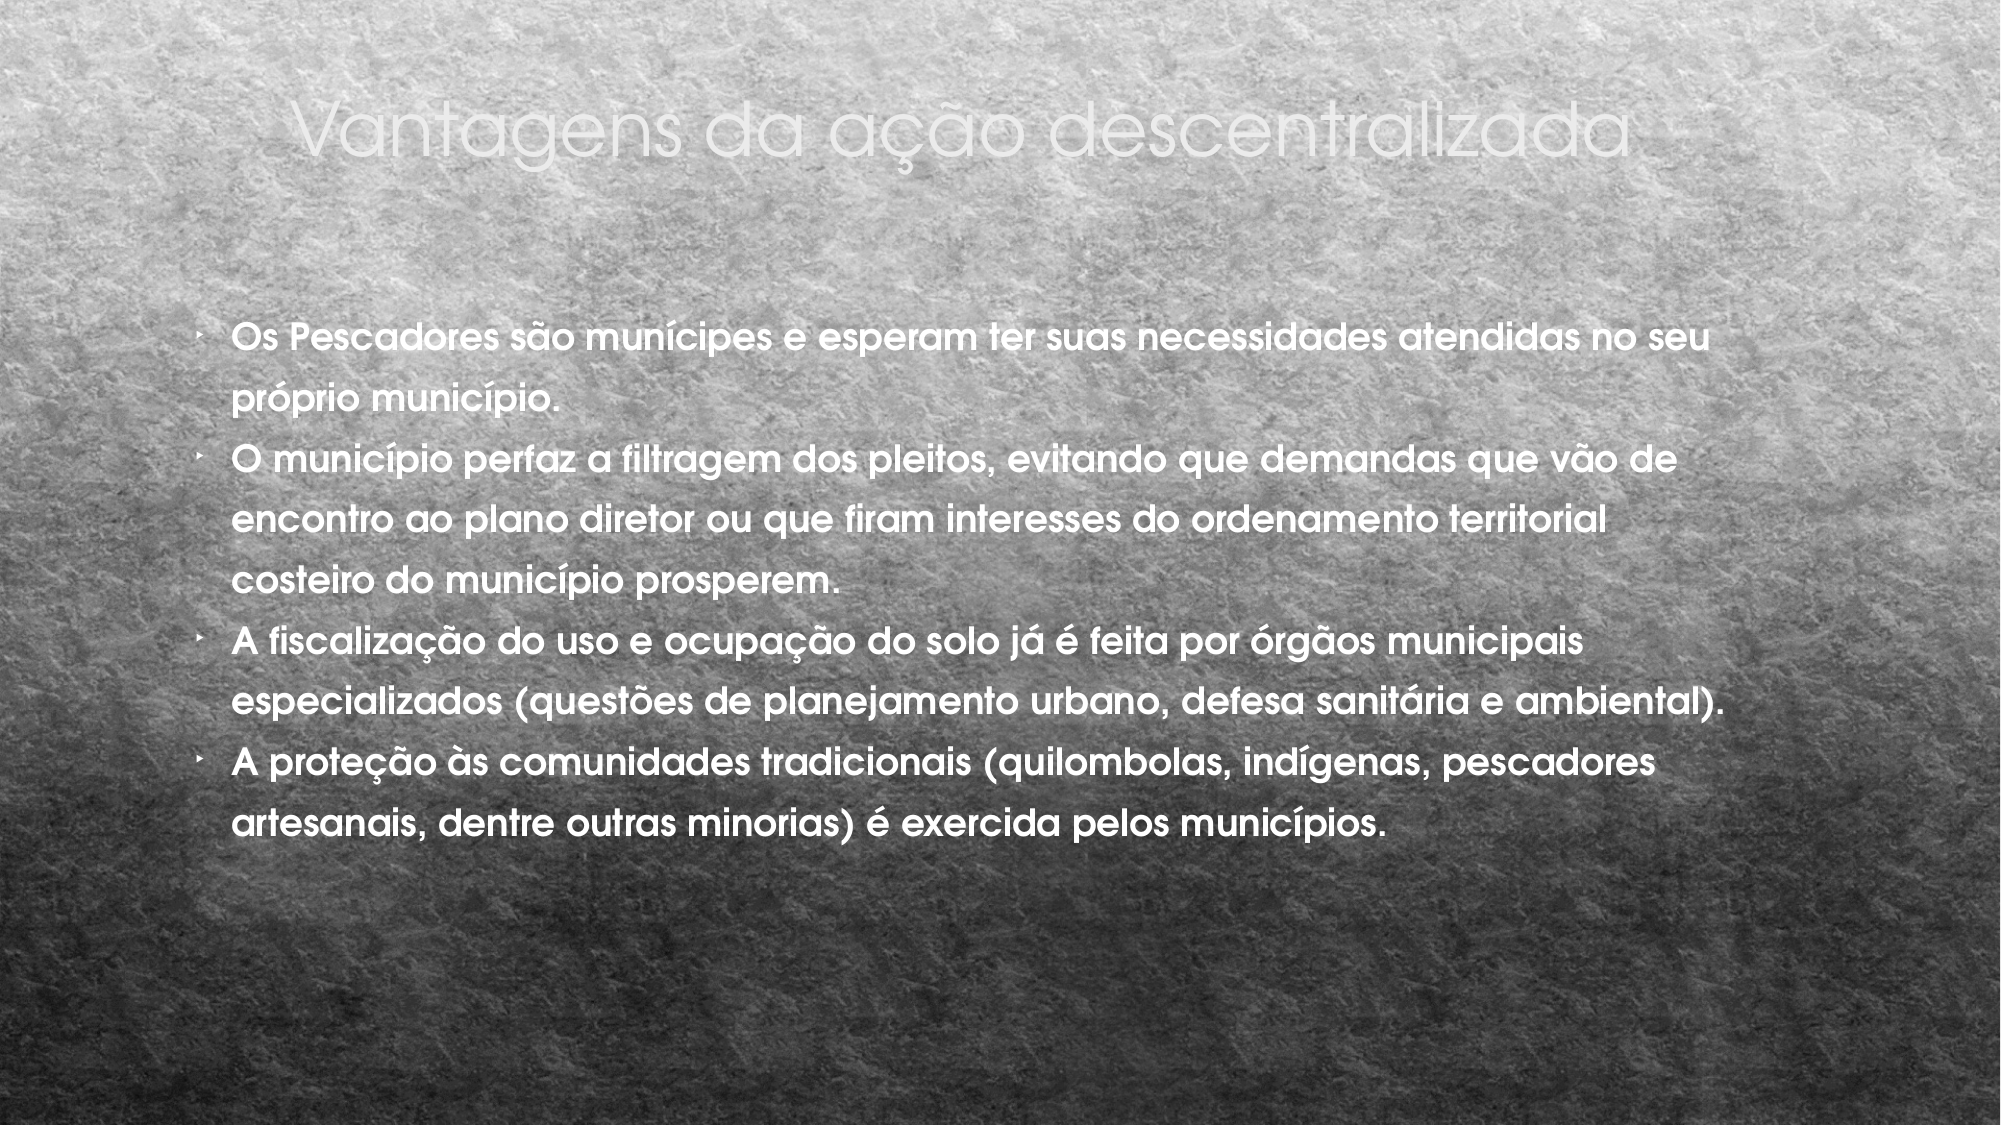

Vantagens da ação descentralizada
Os Pescadores são munícipes e esperam ter suas necessidades atendidas no seu próprio município.
O município perfaz a filtragem dos pleitos, evitando que demandas que vão de encontro ao plano diretor ou que firam interesses do ordenamento territorial costeiro do município prosperem.
A fiscalização do uso e ocupação do solo já é feita por órgãos municipais especializados (questões de planejamento urbano, defesa sanitária e ambiental).
A proteção às comunidades tradicionais (quilombolas, indígenas, pescadores artesanais, dentre outras minorias) é exercida pelos municípios.